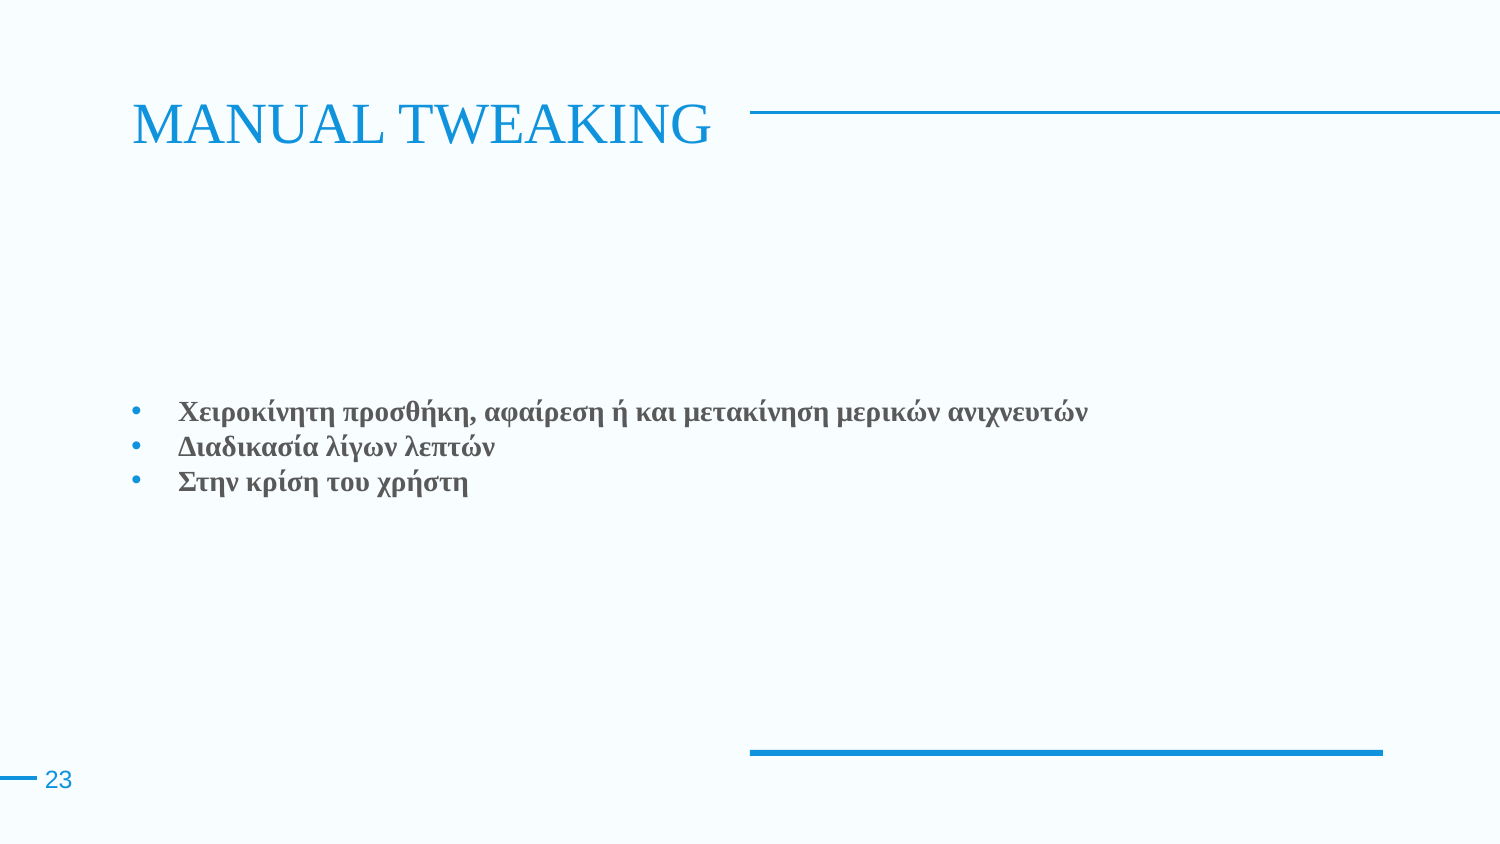

# MANUAL TWEAKING
Χειροκίνητη προσθήκη, αφαίρεση ή και μετακίνηση μερικών ανιχνευτών
Διαδικασία λίγων λεπτών
Στην κρίση του χρήστη

23